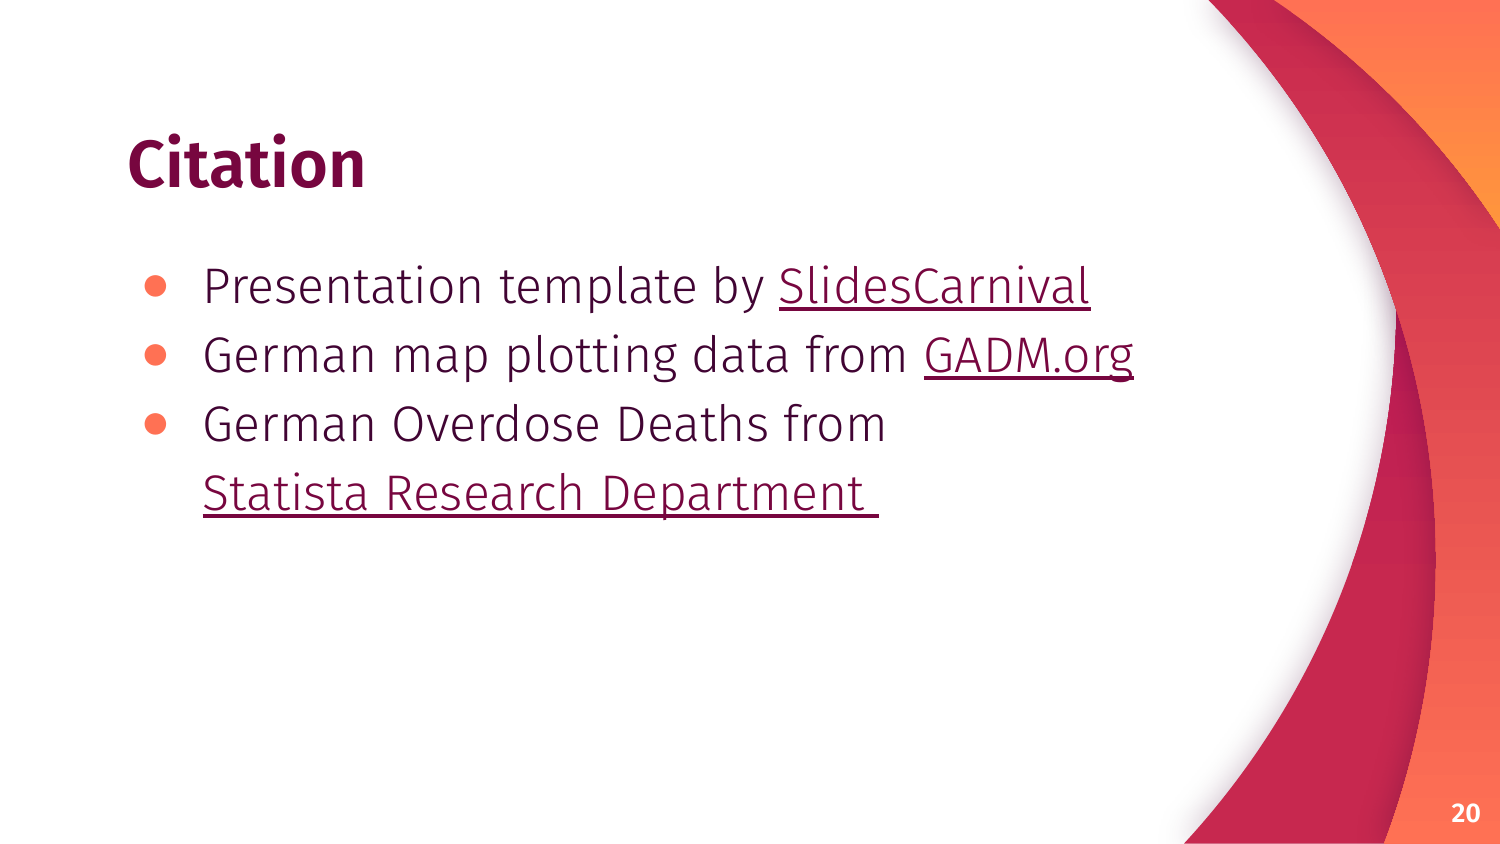

# Citation
Presentation template by SlidesCarnival
German map plotting data from GADM.org
German Overdose Deaths from Statista Research Department
20